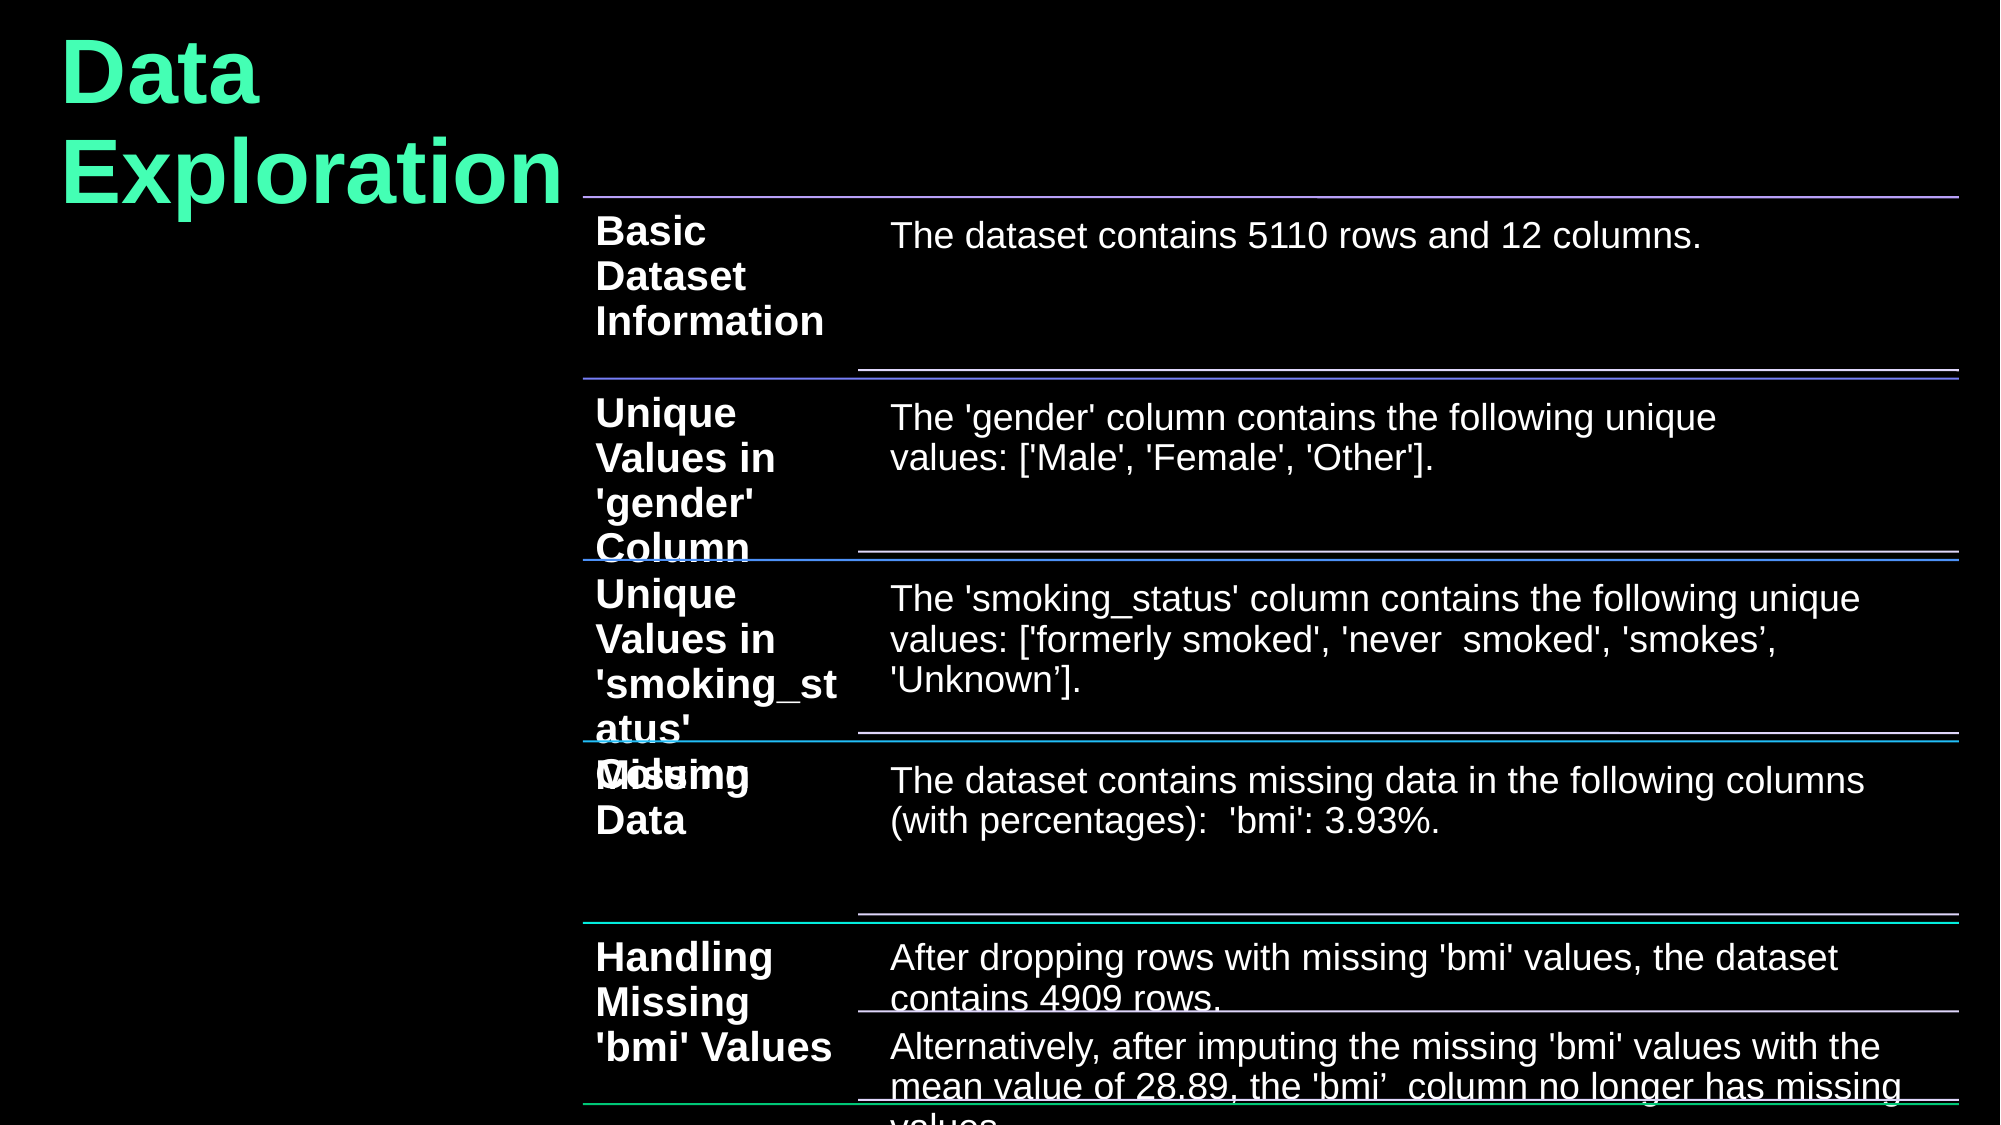

Data Exploration
Basic Dataset Information
The dataset contains 5110 rows and 12 columns.
Unique Values in 'gender' Column
The 'gender' column contains the following unique values: ['Male', 'Female', 'Other'].
Unique Values in 'smoking_status' Column
The 'smoking_status' column contains the following unique values: ['formerly smoked', 'never  smoked', 'smokes’, 'Unknown’].
Missing Data
The dataset contains missing data in the following columns (with percentages):  'bmi': 3.93%.
Handling Missing 'bmi' Values
After dropping rows with missing 'bmi' values, the dataset contains 4909 rows.
Alternatively, after imputing the missing 'bmi' values with the mean value of 28.89, the 'bmi’  column no longer has missing values.